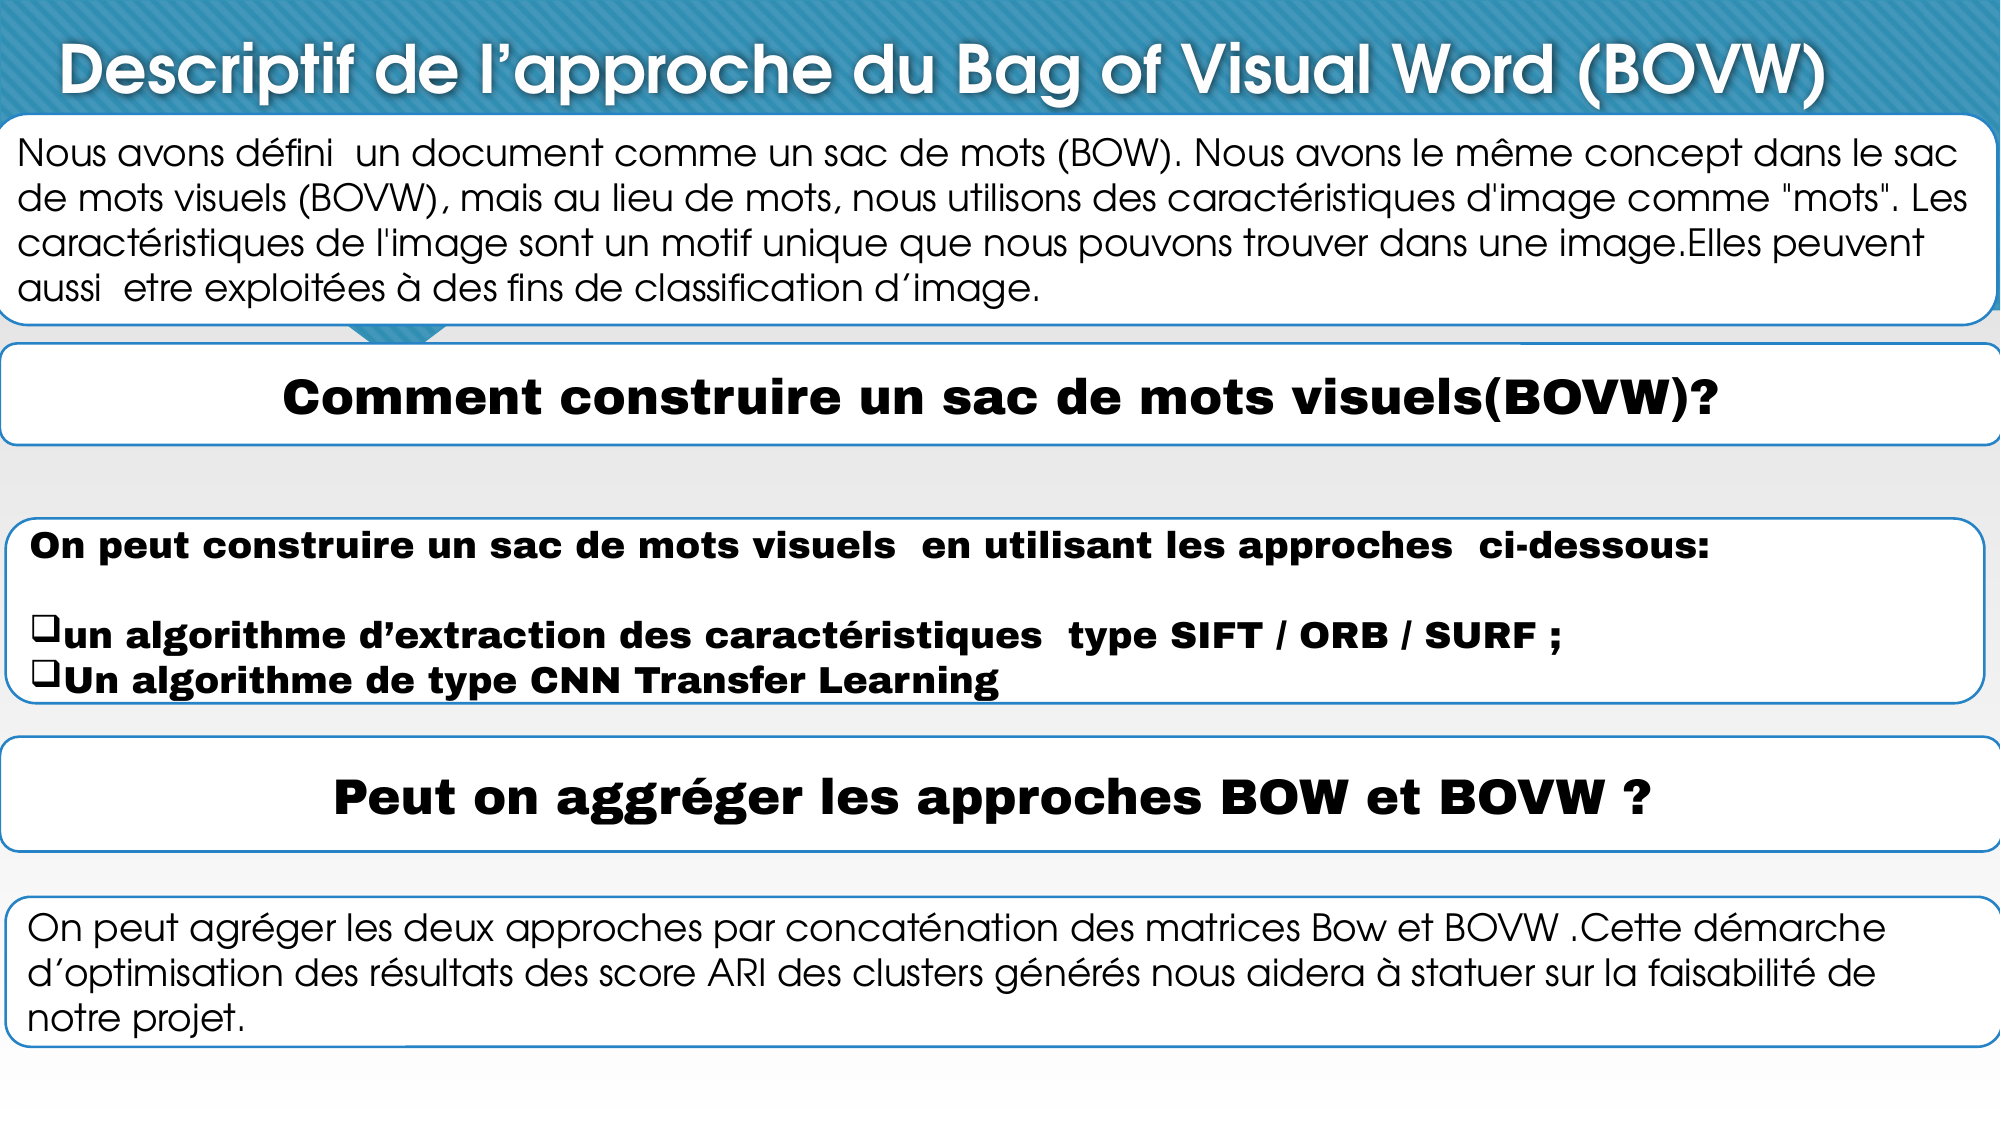

# Descriptif de l’approche du Bag of Visual Word (BOVW)
Nous avons défini  un document comme un sac de mots (BOW). Nous avons le même concept dans le sac de mots visuels (BOVW), mais au lieu de mots, nous utilisons des caractéristiques d'image comme "mots". Les caractéristiques de l'image sont un motif unique que nous pouvons trouver dans une image.Elles peuvent aussi  etre exploitées à des fins de classification d’image.
Comment construire un sac de mots visuels(BOVW)?
On peut construire un sac de mots visuels  en utilisant les approches  ci-dessous:

un algorithme d’extraction des caractéristiques  type SIFT / ORB / SURF ;
Un algorithme de type CNN Transfer Learning
Peut on aggréger les approches BOW et BOVW ?
On peut agréger les deux approches par concaténation des matrices Bow et BOVW .Cette démarche d’optimisation des résultats des score ARI des clusters générés nous aidera à statuer sur la faisabilité de notre projet.
21